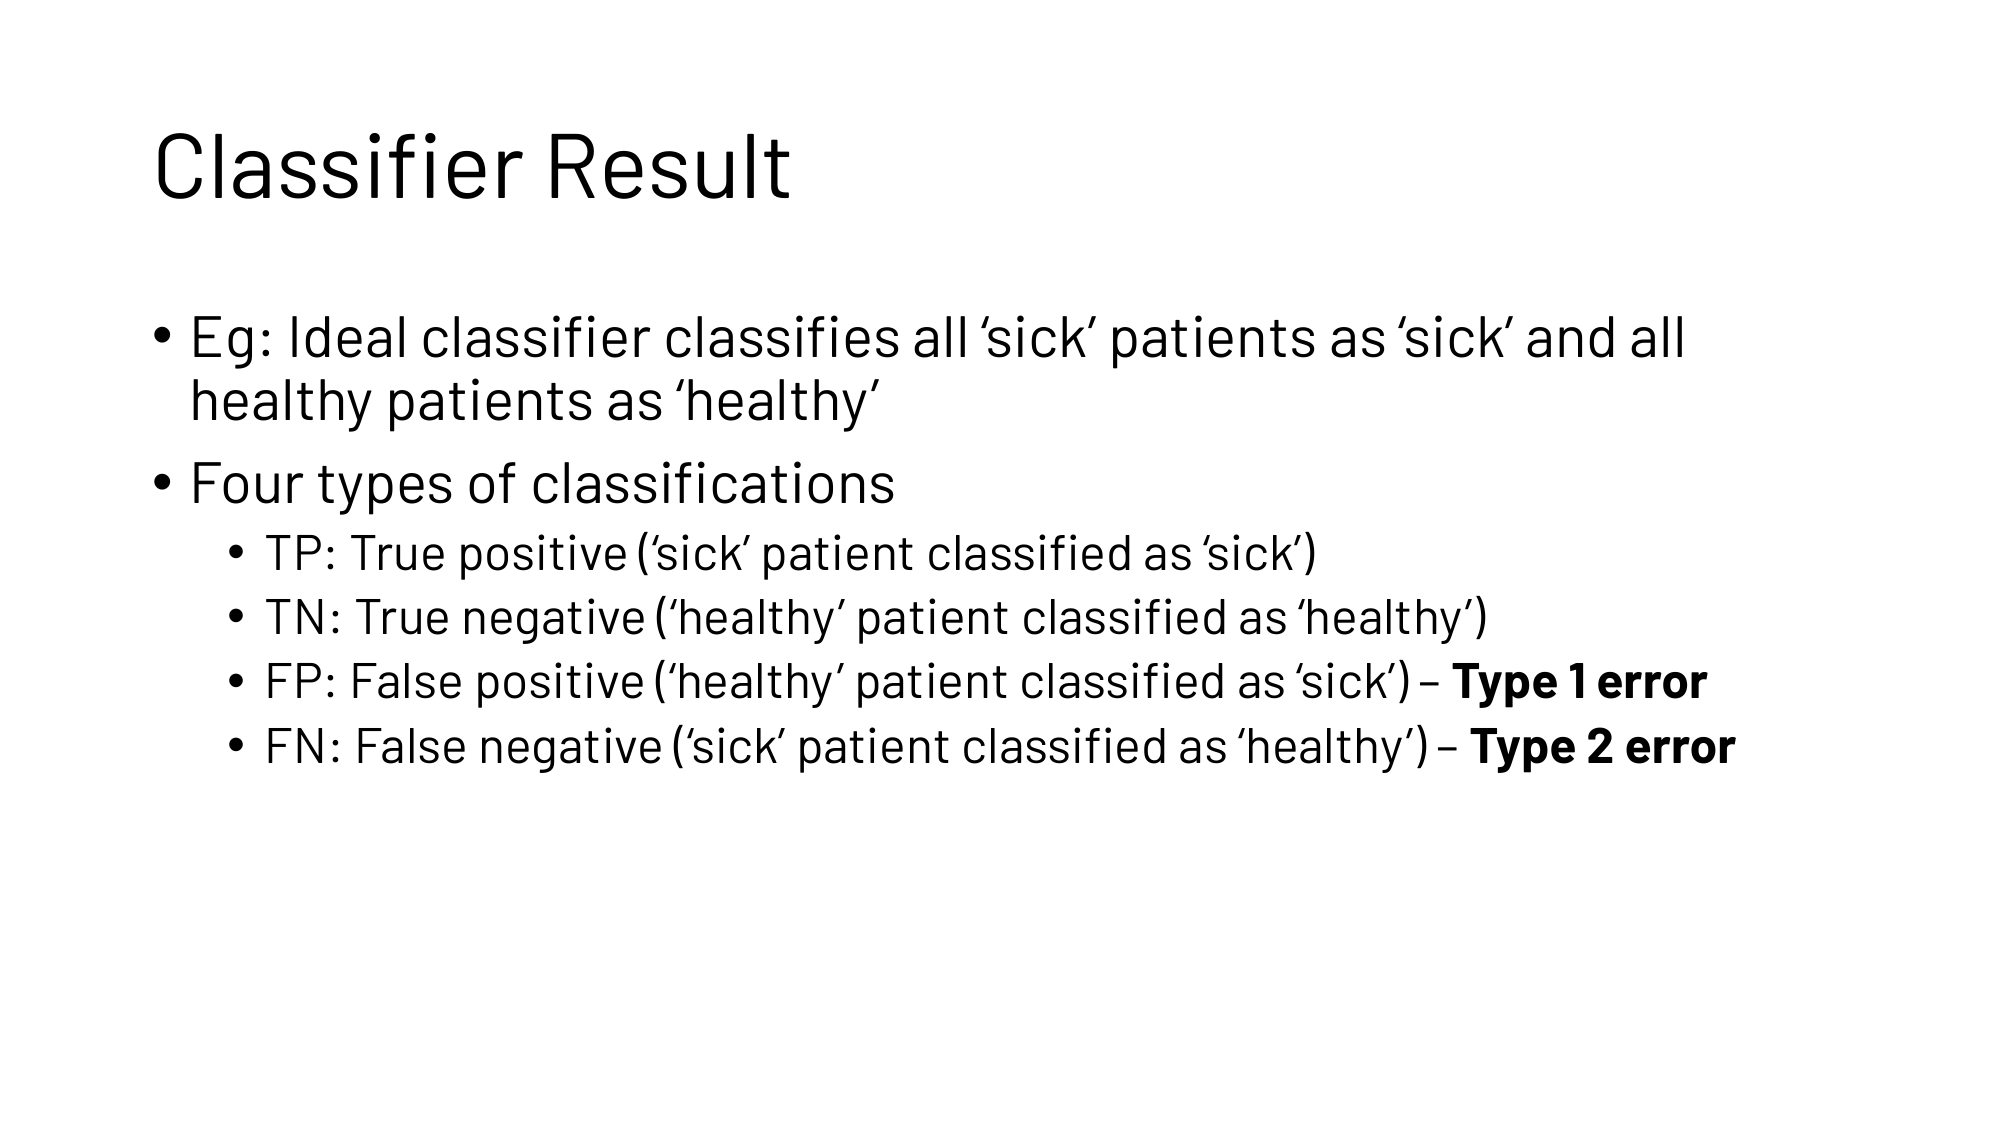

# Classifier Result
Eg: Ideal classifier classifies all ‘sick’ patients as ‘sick’ and all healthy patients as ‘healthy’
Four types of classifications
TP: True positive (‘sick’ patient classified as ‘sick’)
TN: True negative (‘healthy’ patient classified as ‘healthy’)
FP: False positive (‘healthy’ patient classified as ‘sick’) – Type 1 error
FN: False negative (‘sick’ patient classified as ‘healthy’) – Type 2 error